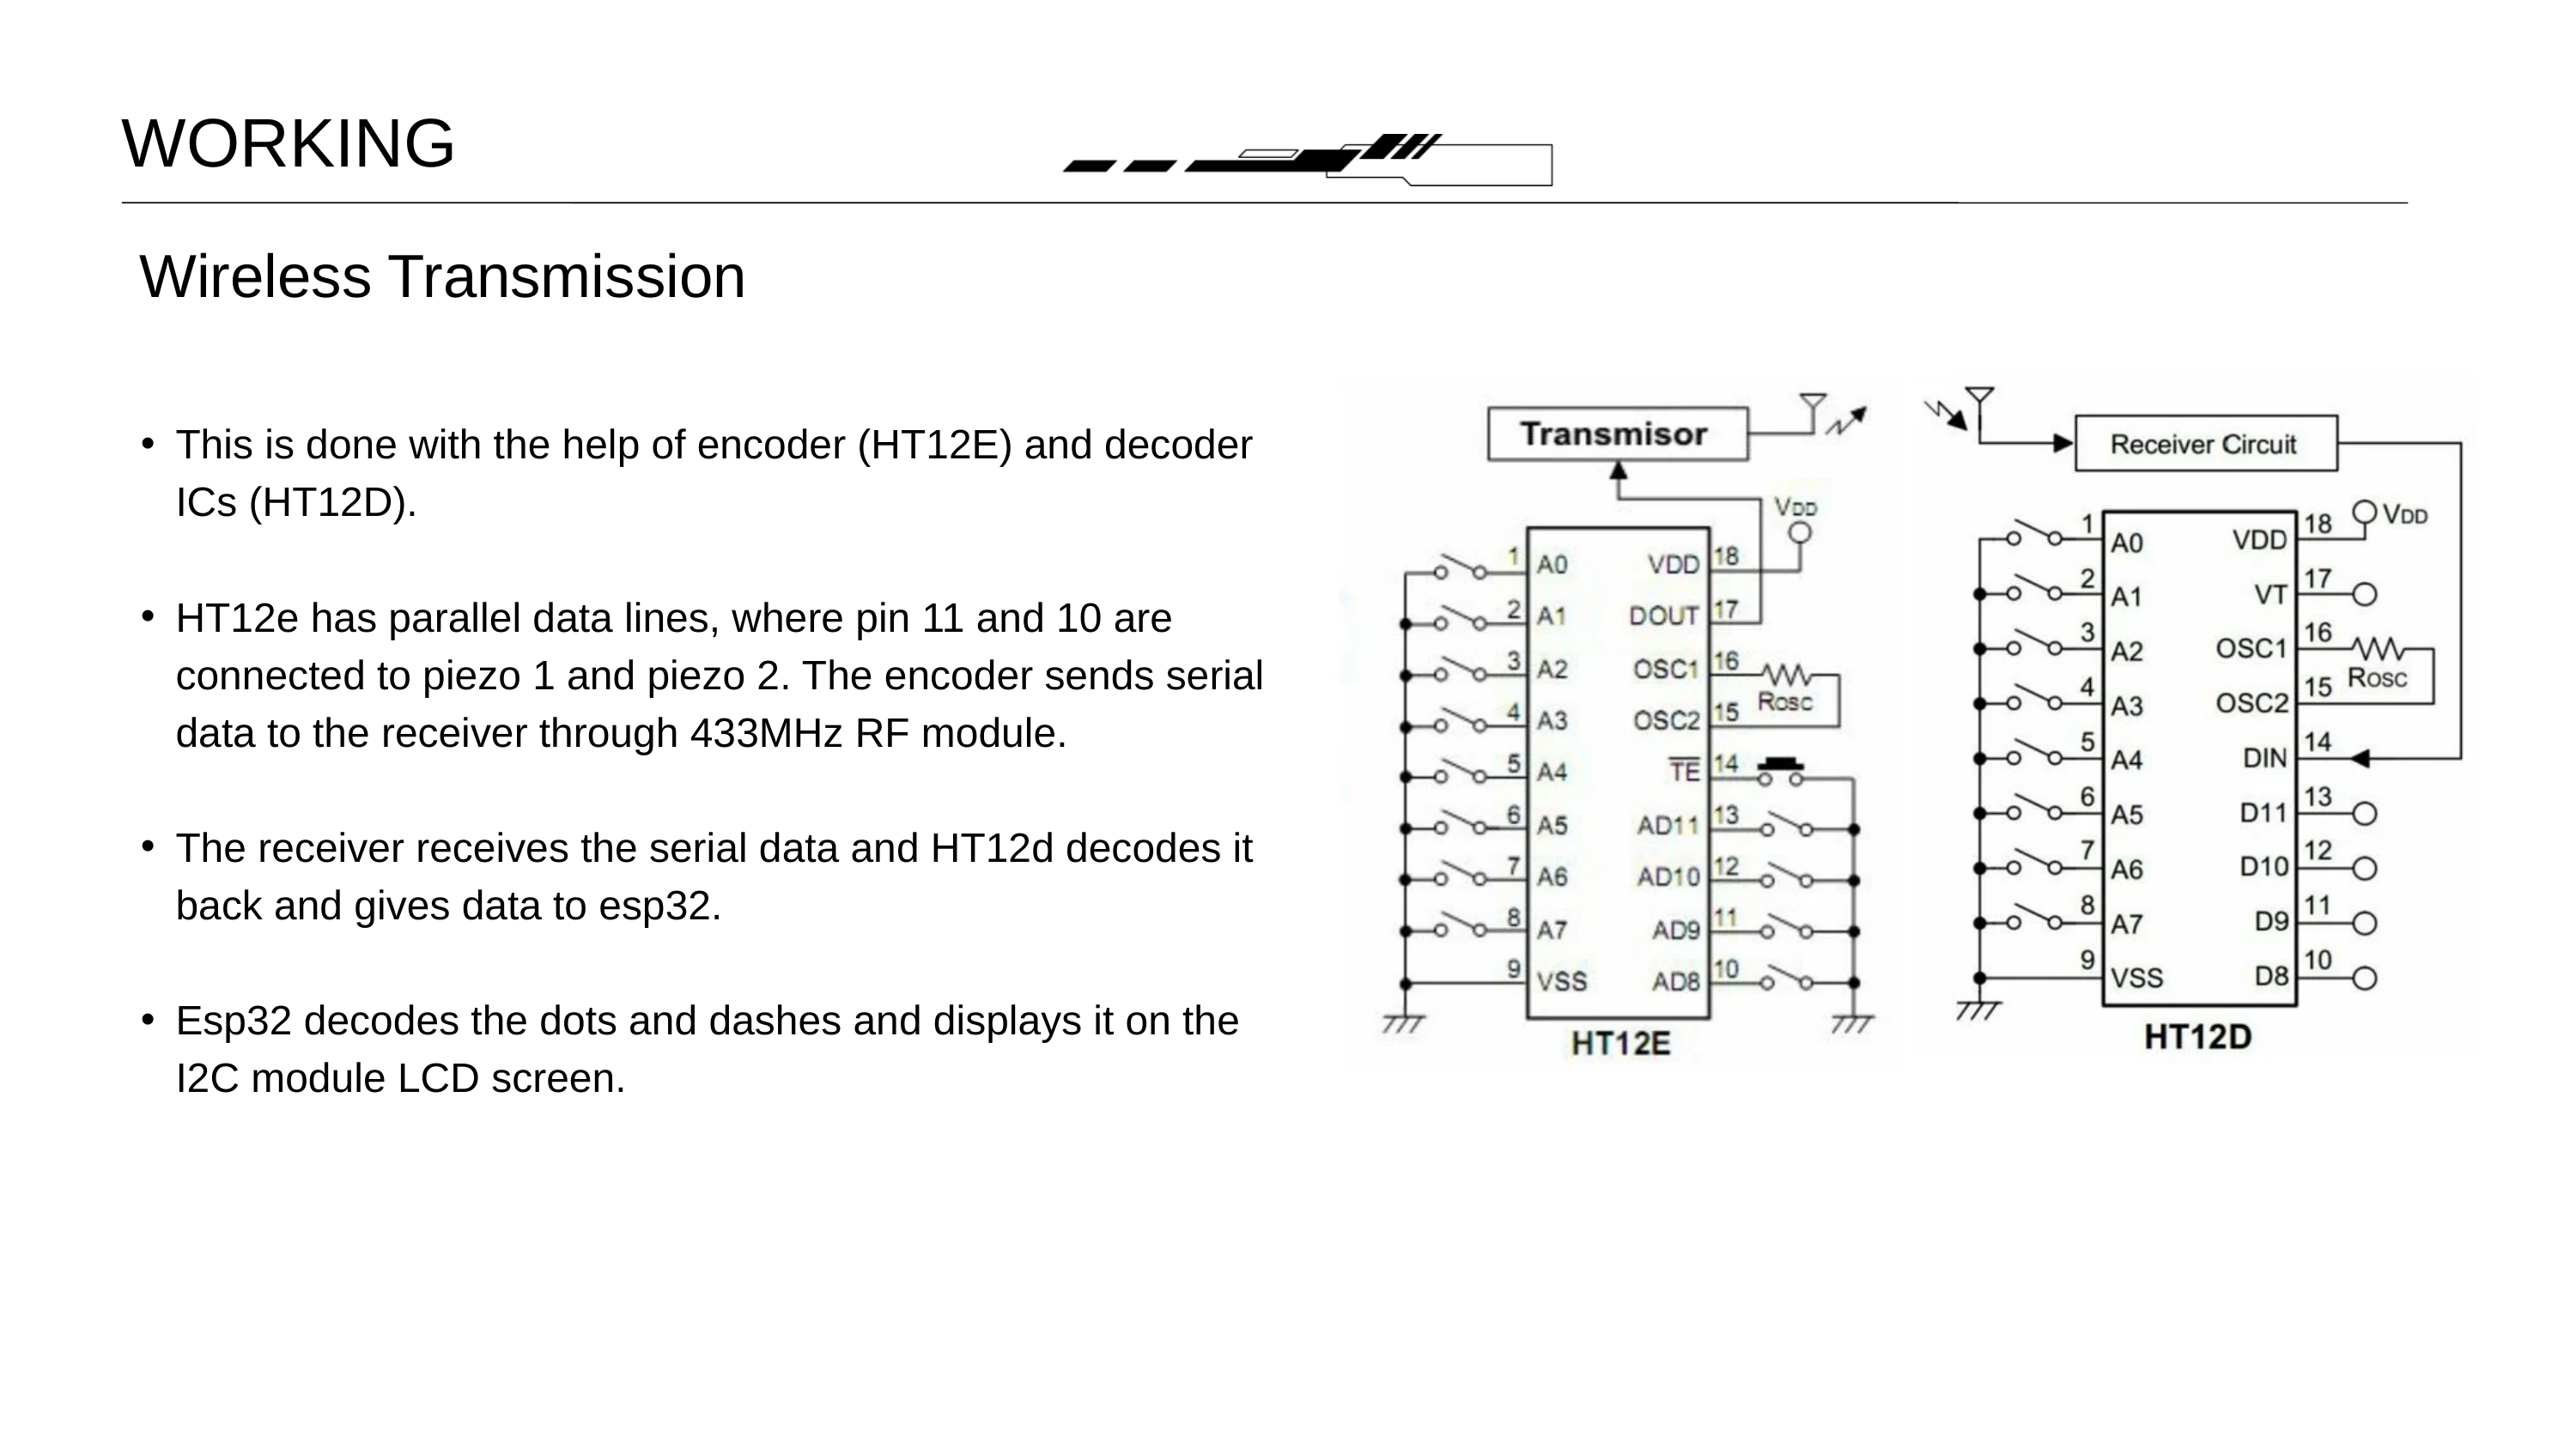

WORKING

Wireless Transmission

This is done with the help of encoder (HT12E) and decoder ICs (HT12D).

HT12e has parallel data lines, where pin 11 and 10 are connected to piezo 1 and piezo 2. The encoder sends serial data to the receiver through 433MHz RF module.

The receiver receives the serial data and HT12d decodes it back and gives data to esp32.

Esp32 decodes the dots and dashes and displays it on the I2C module LCD screen.